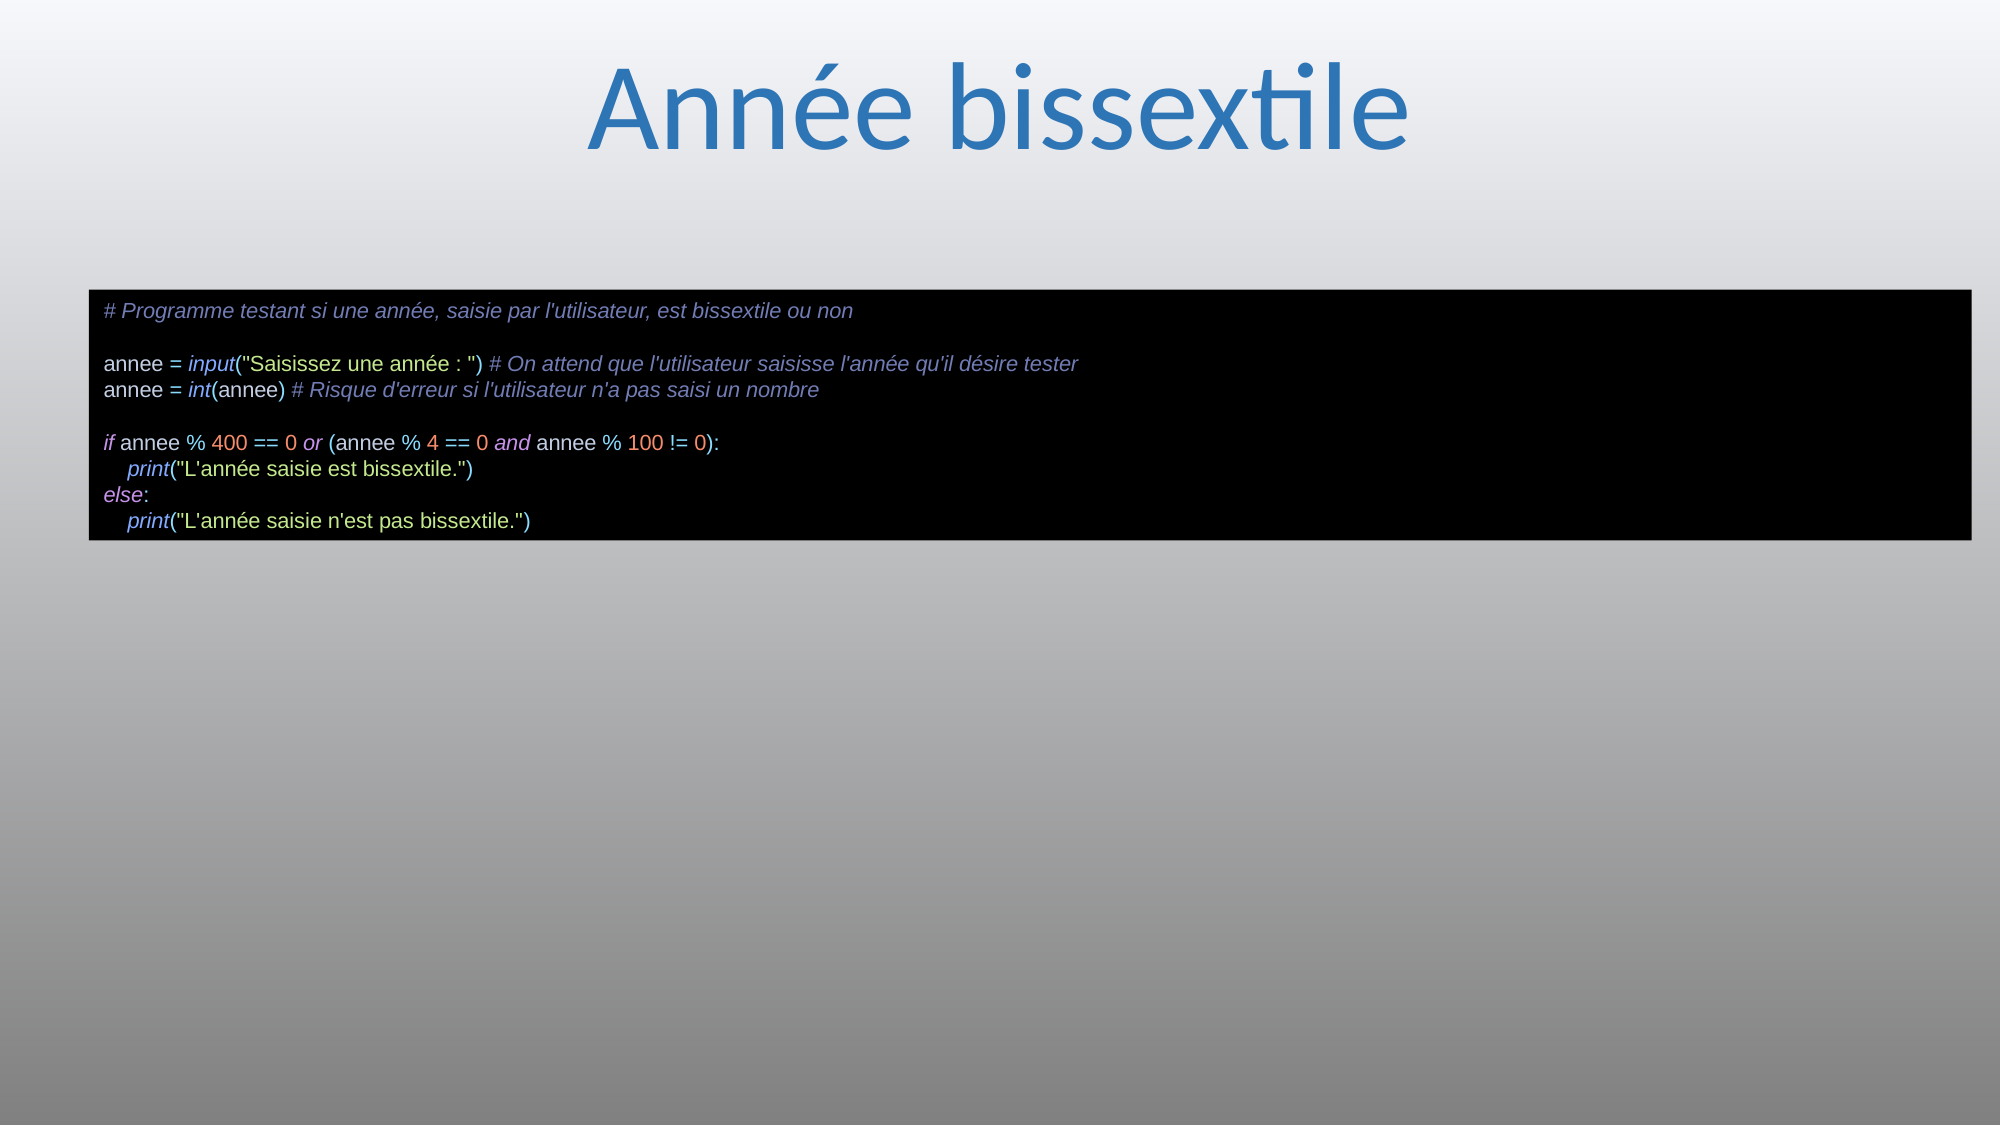

# Année bissextile
# Programme testant si une année, saisie par l'utilisateur, est bissextile ou non annee = input("Saisissez une année : ") # On attend que l'utilisateur saisisse l'année qu'il désire tester annee = int(annee) # Risque d'erreur si l'utilisateur n'a pas saisi un nombre if annee % 400 == 0 or (annee % 4 == 0 and annee % 100 != 0): print("L'année saisie est bissextile.") else: print("L'année saisie n'est pas bissextile.")

52